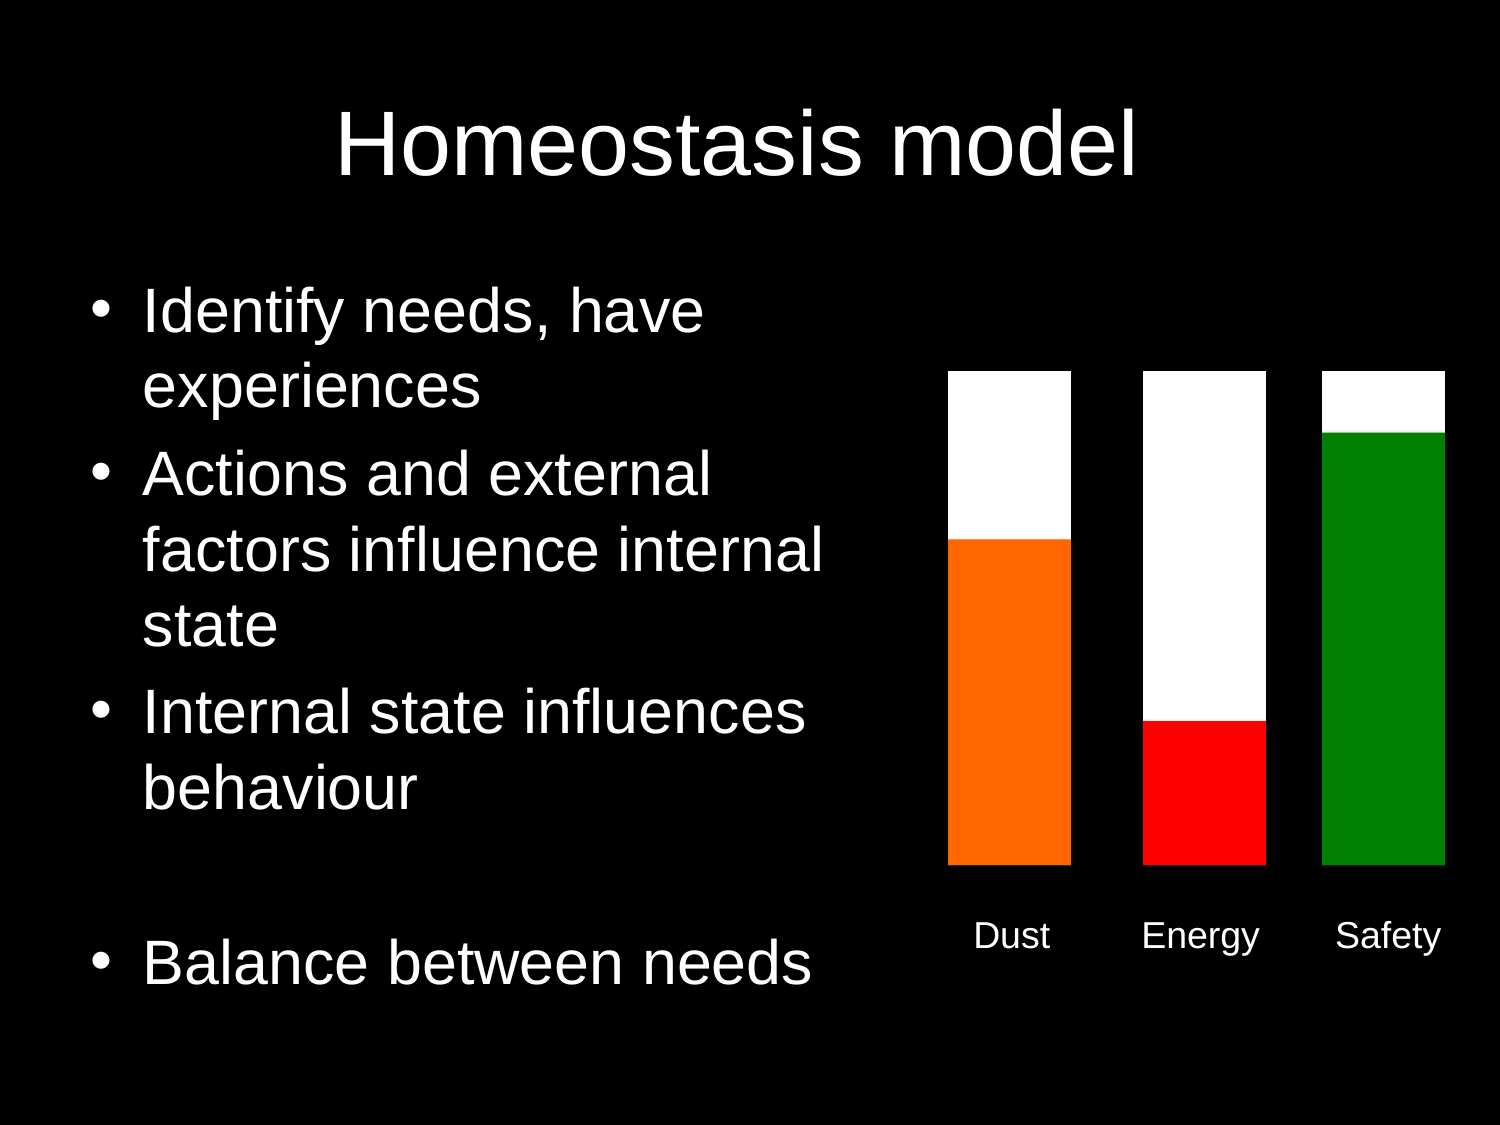

# Homeostasis model
Identify needs, have experiences
Actions and external factors influence internal state
Internal state influences behaviour

Balance between needs

Dust
Energy
Safety